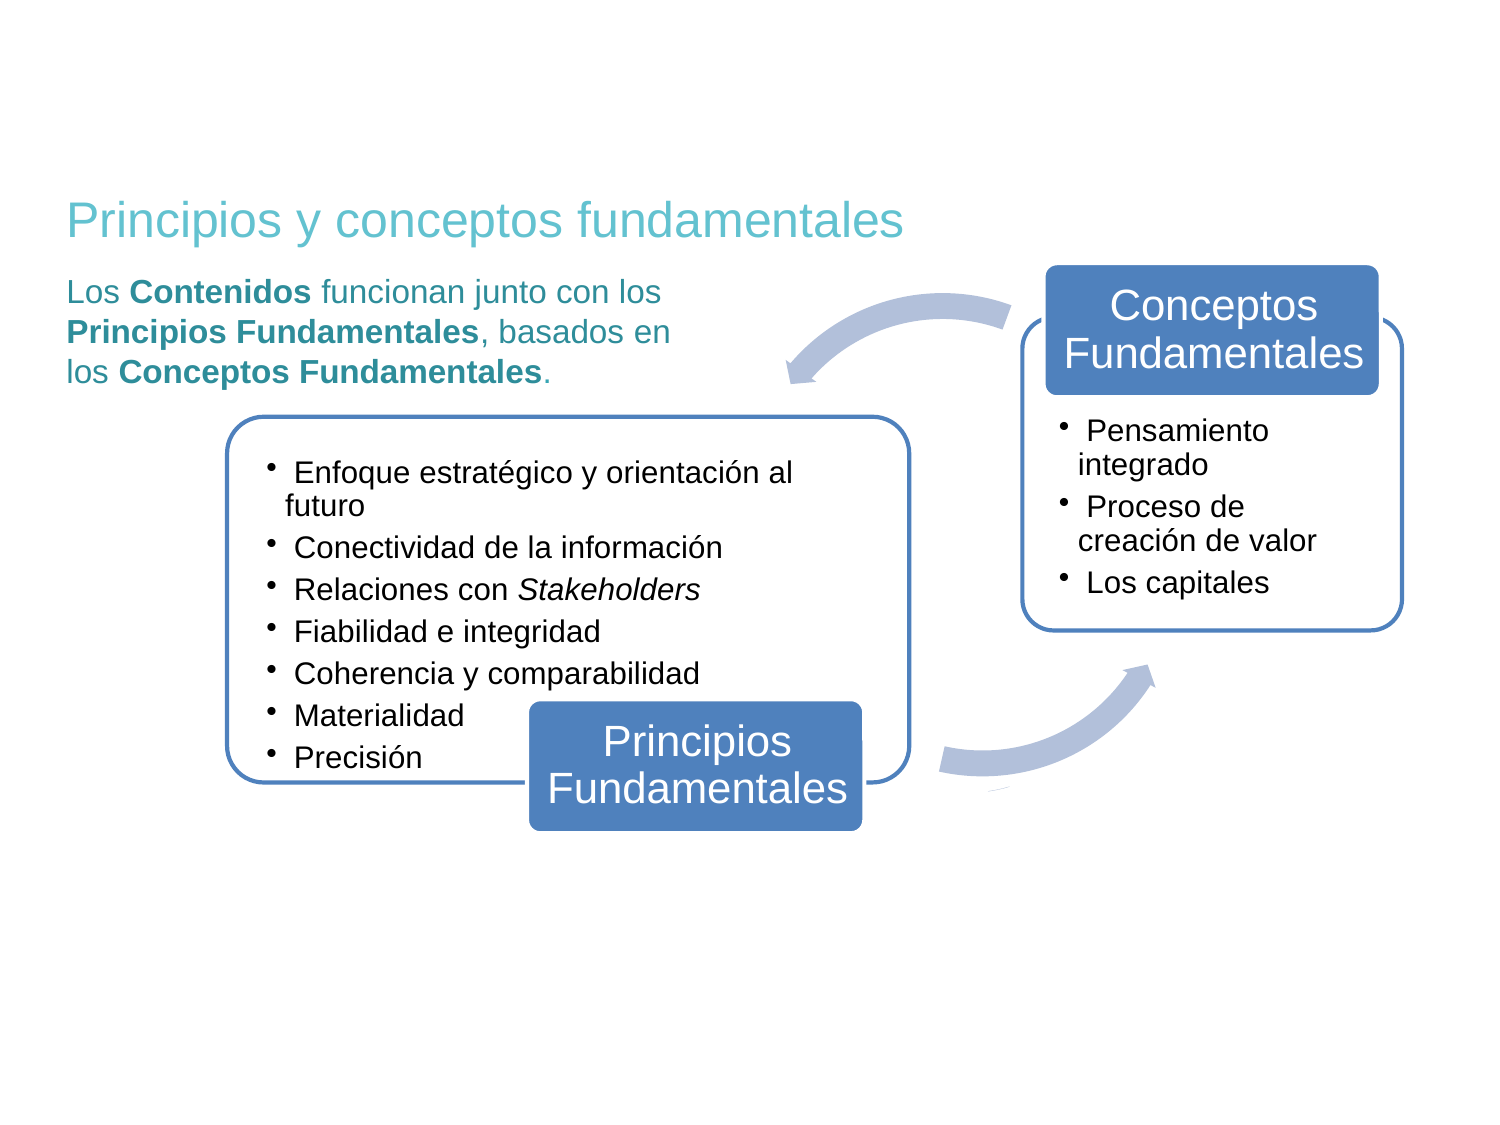

# Principios y conceptos fundamentales
 Enfoque estratégico y orientación al futuro
 Conectividad de la información
 Relaciones con Stakeholders
 Fiabilidad e integridad
 Coherencia y comparabilidad
 Materialidad
 Precisión
Principios Fundamentales
 Pensamiento integrado
 Proceso de creación de valor
 Los capitales
Conceptos Fundamentales
Los Contenidos funcionan junto con los Principios Fundamentales, basados ​​en los Conceptos Fundamentales.